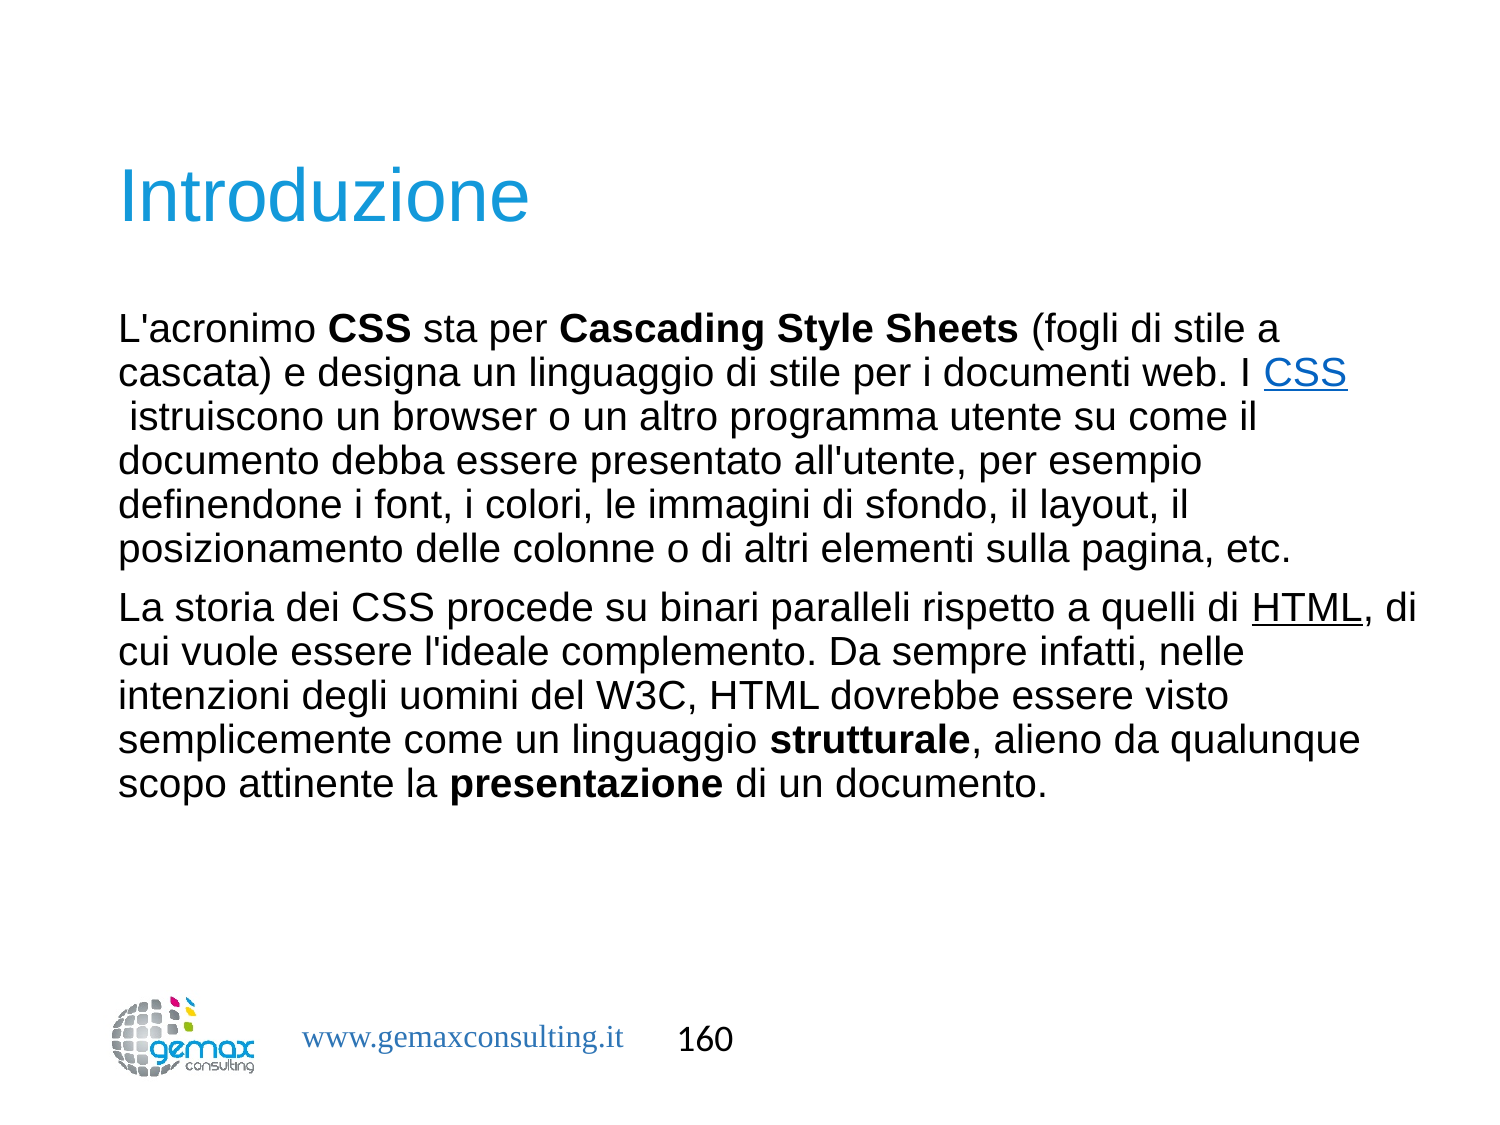

# Introduzione
L'acronimo CSS sta per Cascading Style Sheets (fogli di stile a cascata) e designa un linguaggio di stile per i documenti web. I CSS istruiscono un browser o un altro programma utente su come il documento debba essere presentato all'utente, per esempio definendone i font, i colori, le immagini di sfondo, il layout, il posizionamento delle colonne o di altri elementi sulla pagina, etc.
La storia dei CSS procede su binari paralleli rispetto a quelli di HTML, di cui vuole essere l'ideale complemento. Da sempre infatti, nelle intenzioni degli uomini del W3C, HTML dovrebbe essere visto semplicemente come un linguaggio strutturale, alieno da qualunque scopo attinente la presentazione di un documento.

160